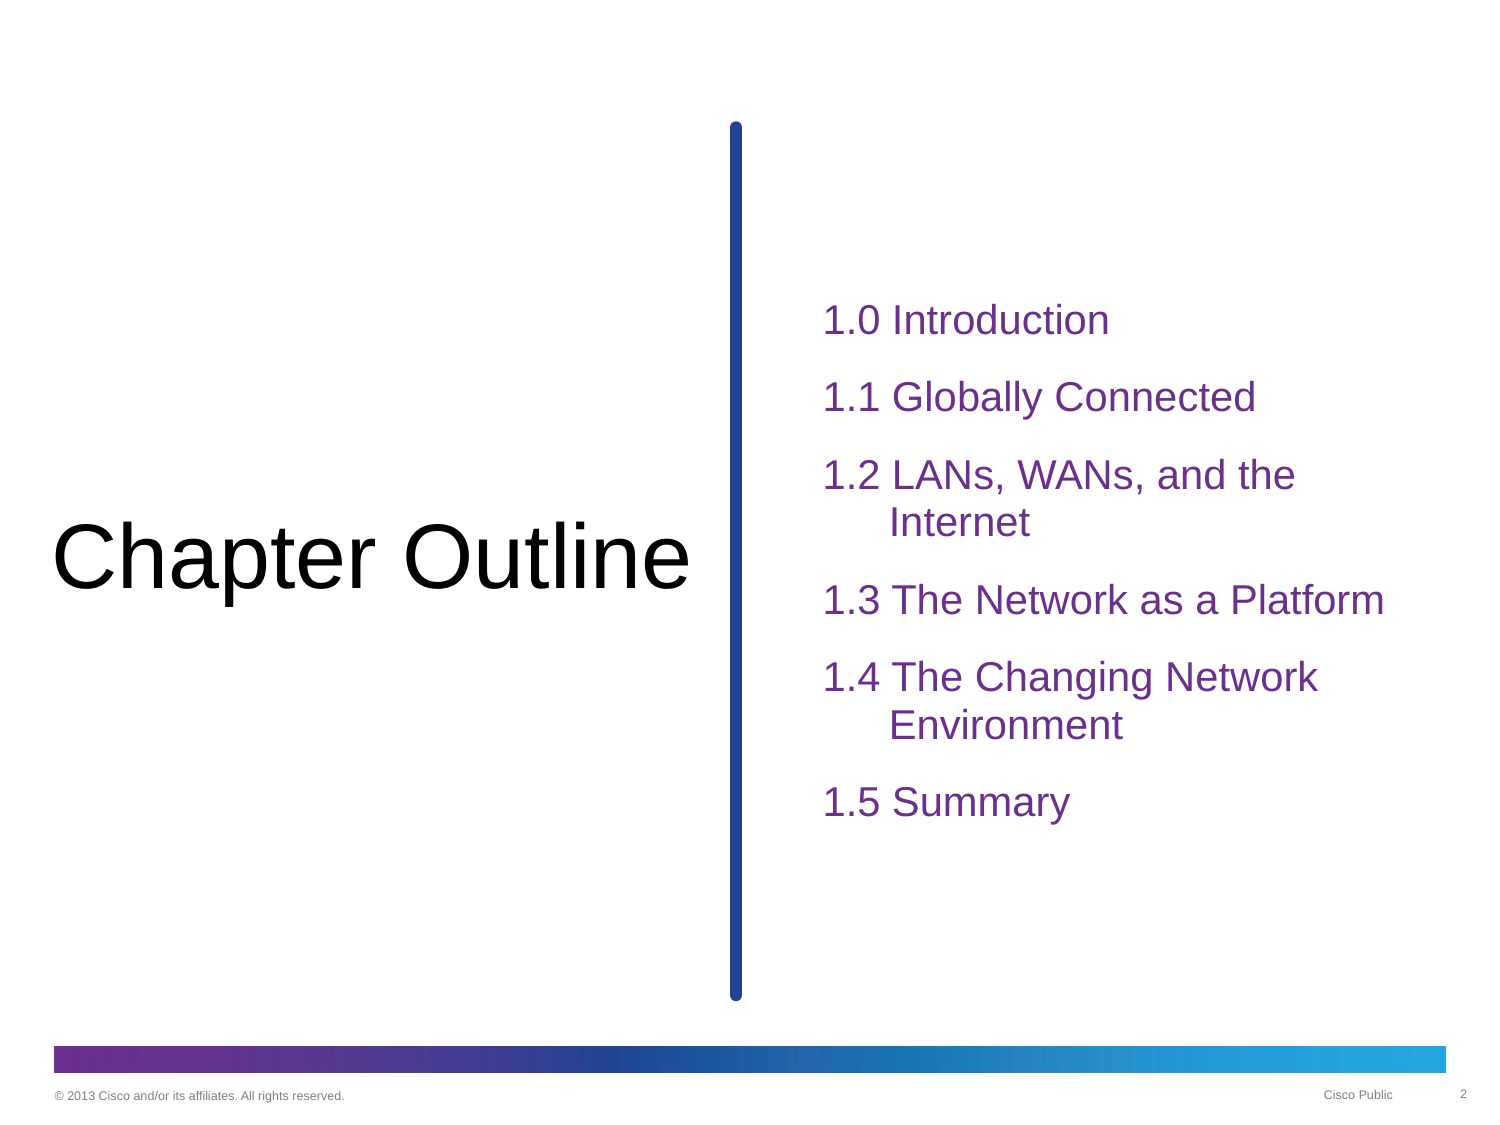

1.0 Introduction
1.1 Globally Connected
1.2 LANs, WANs, and the Internet
1.3 The Network as a Platform
1.4 The Changing Network Environment
1.5 Summary
# Chapter Outline